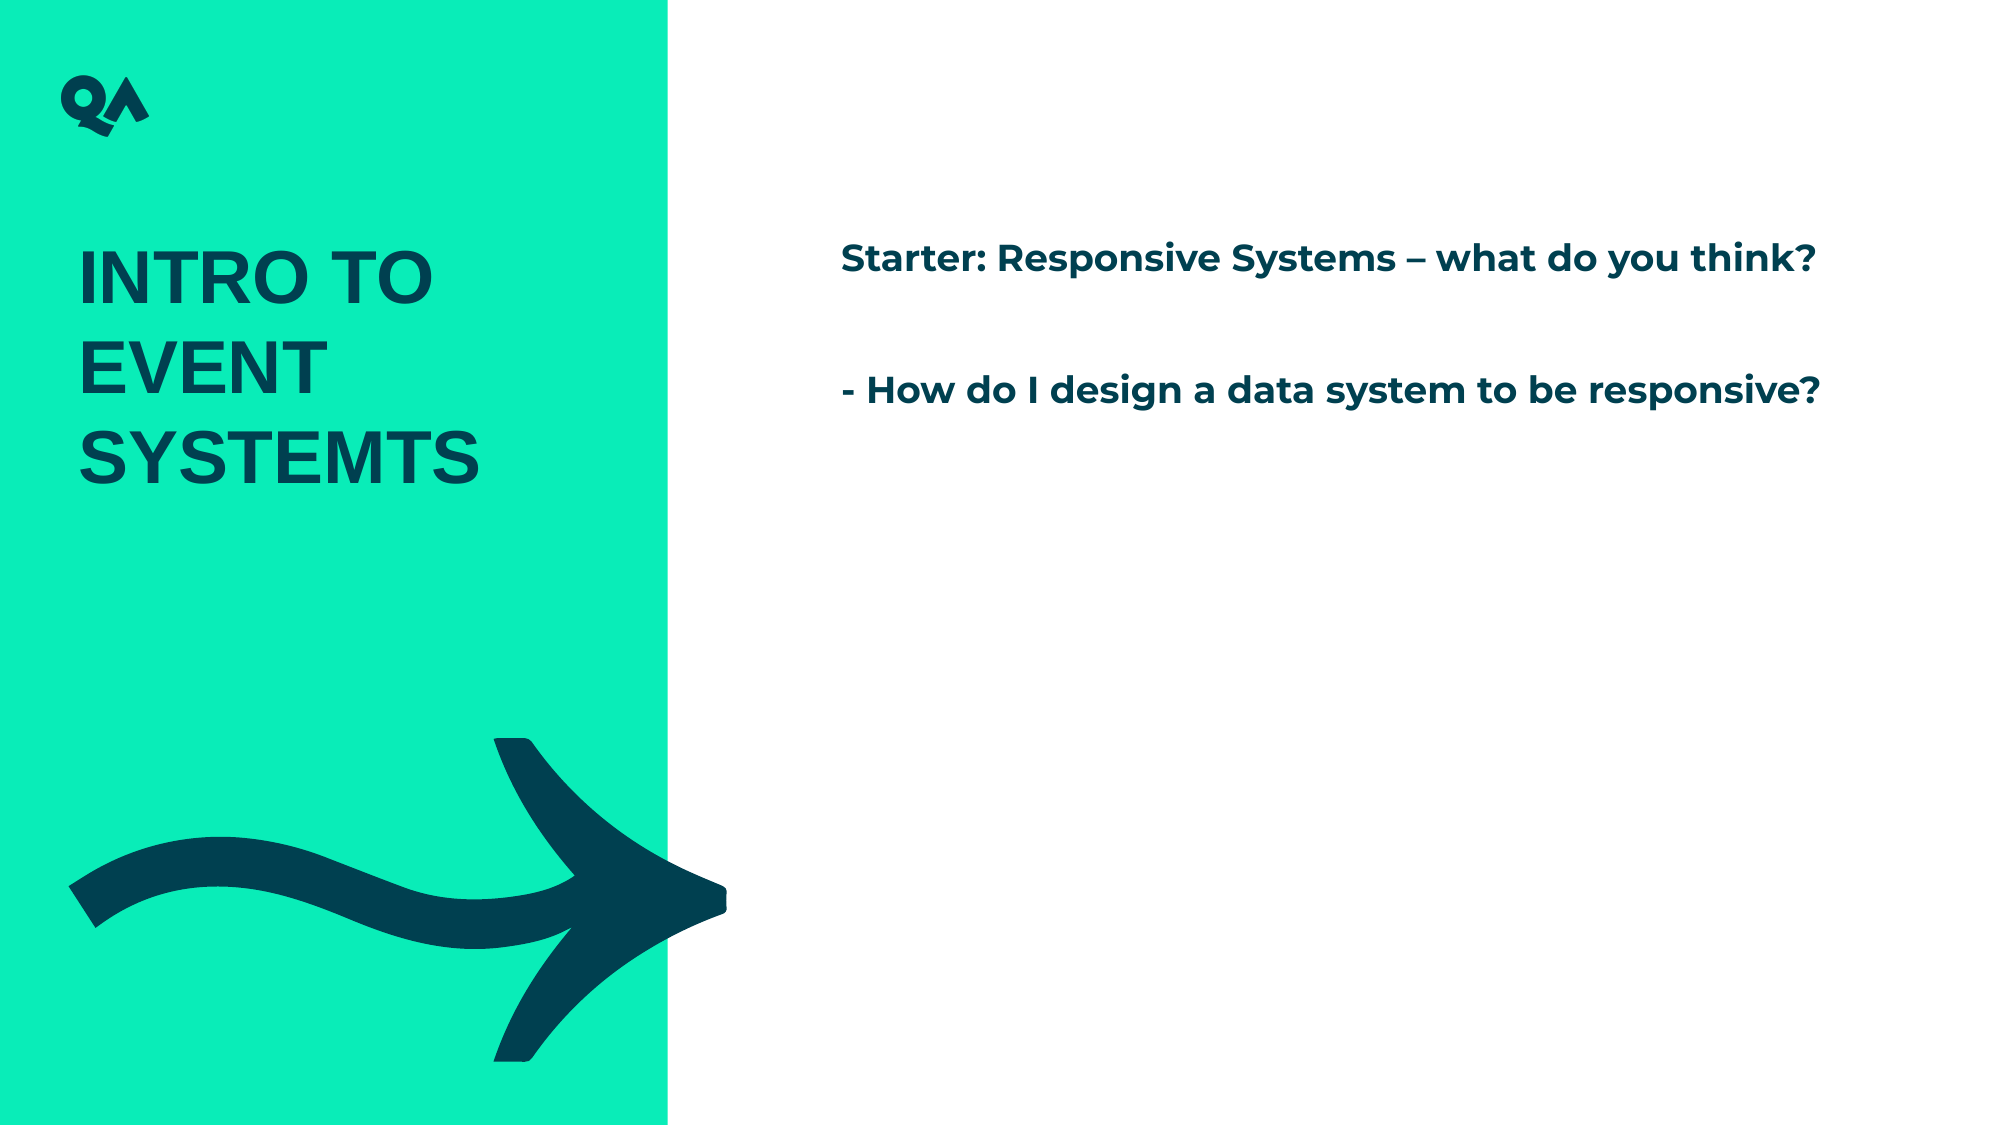

Intro to event systemts
Starter: Responsive Systems – what do you think?

- How do I design a data system to be responsive?